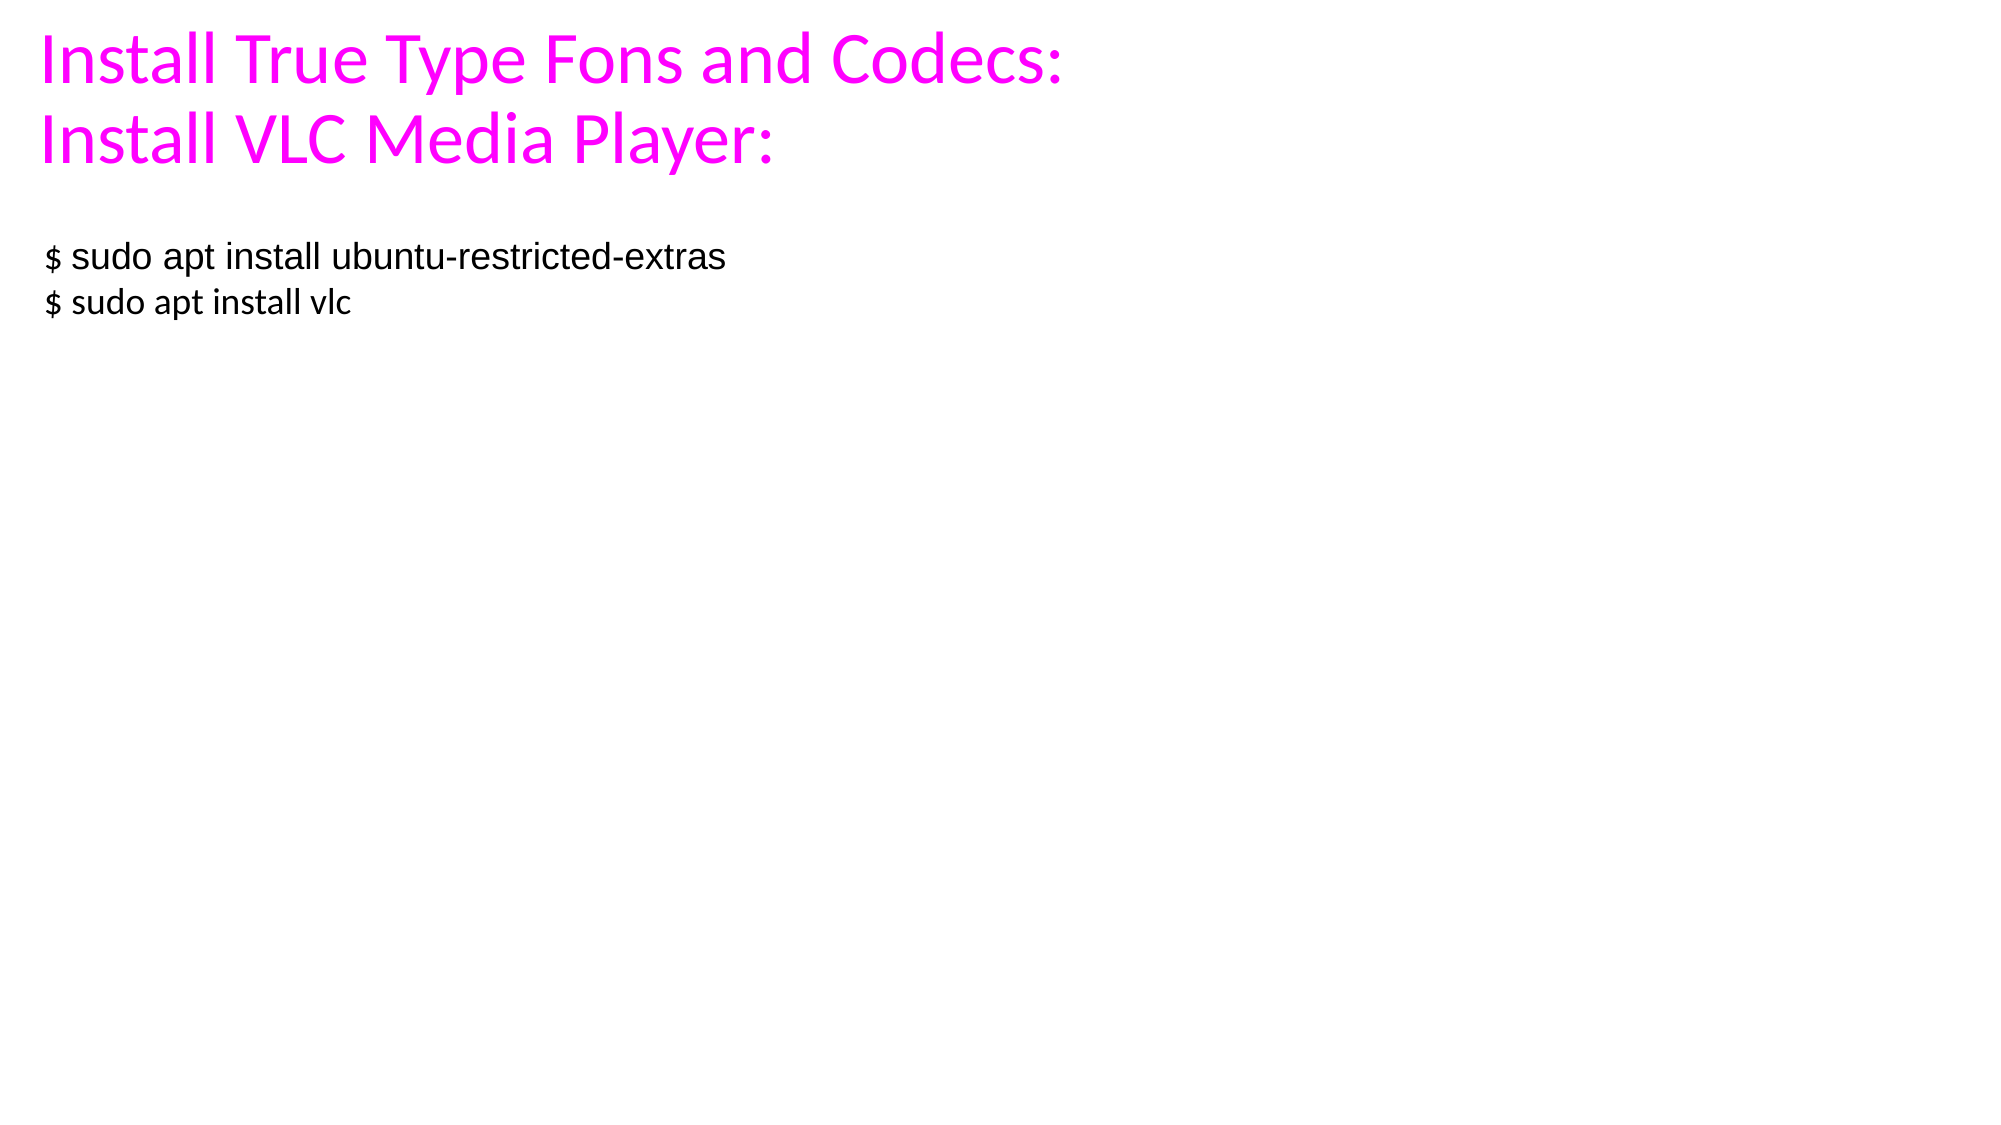

# Install True Type Fons and Codecs: Install VLC Media Player:
$ sudo apt install ubuntu-restricted-extras
$ sudo apt install vlc